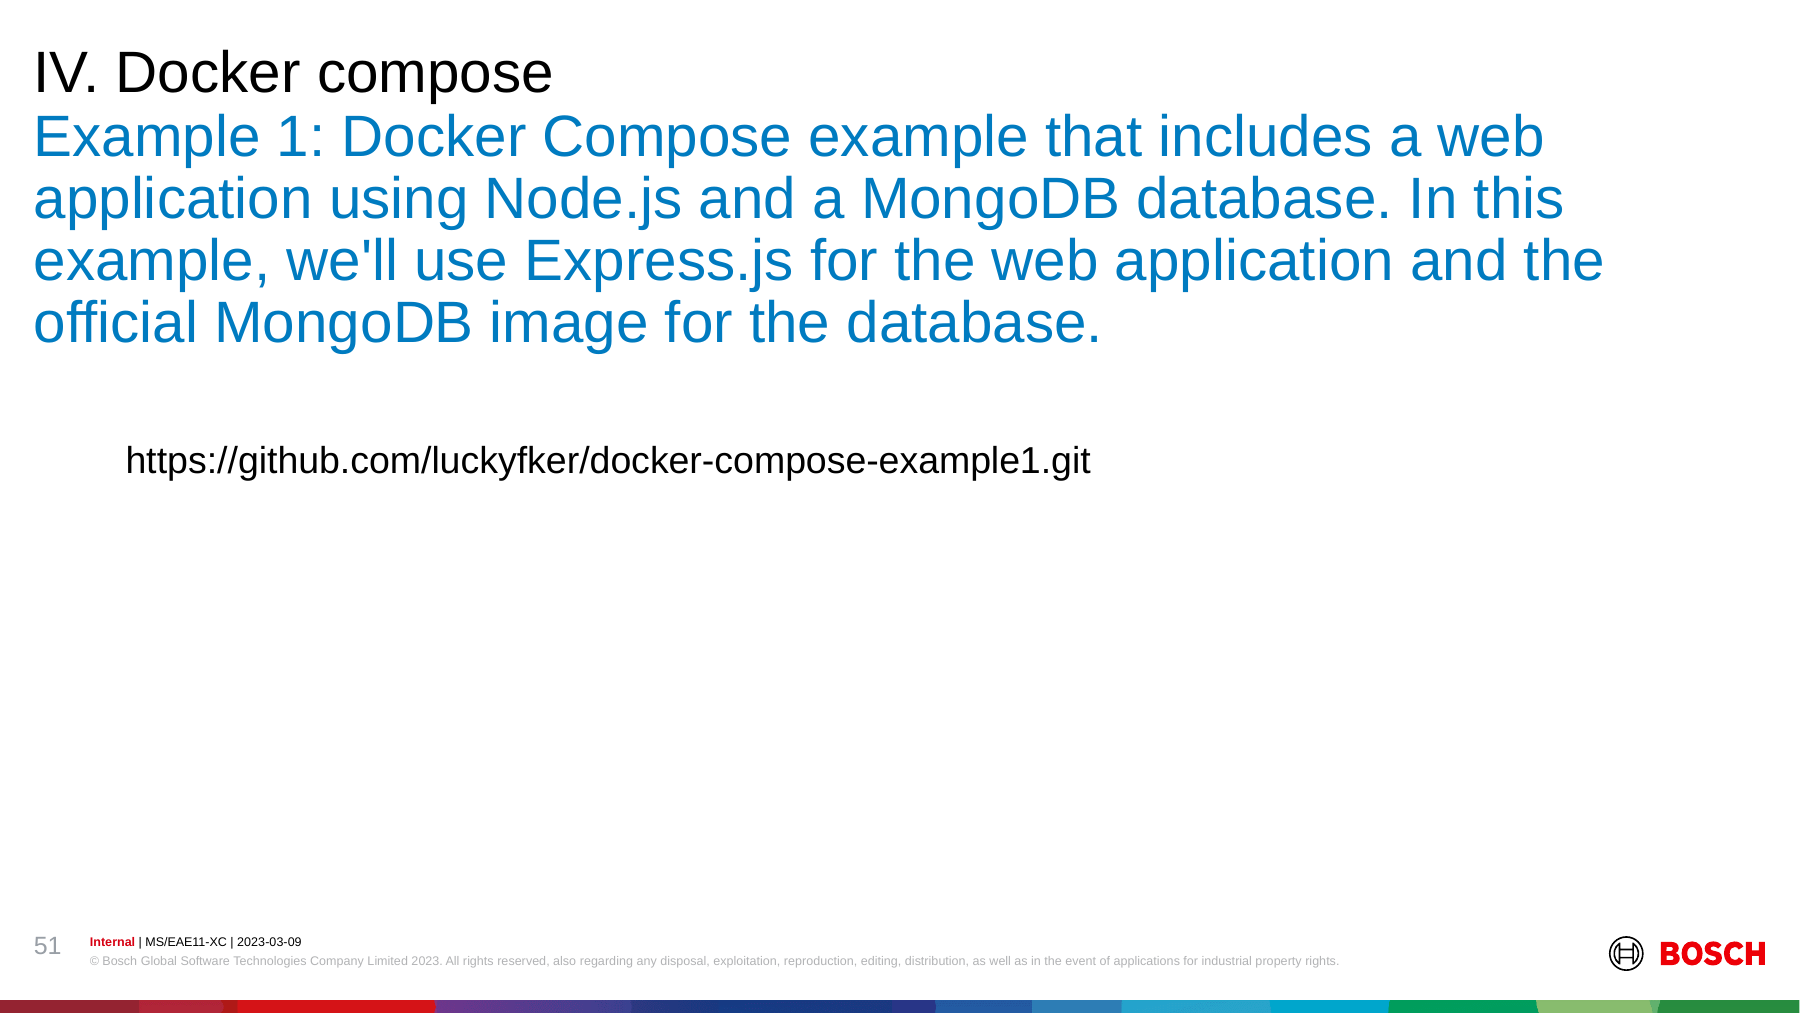

IV. Docker compose
# Example 1: Docker Compose example that includes a web application using Node.js and a MongoDB database. In this example, we'll use Express.js for the web application and the official MongoDB image for the database.
https://github.com/luckyfker/docker-compose-example1.git
51